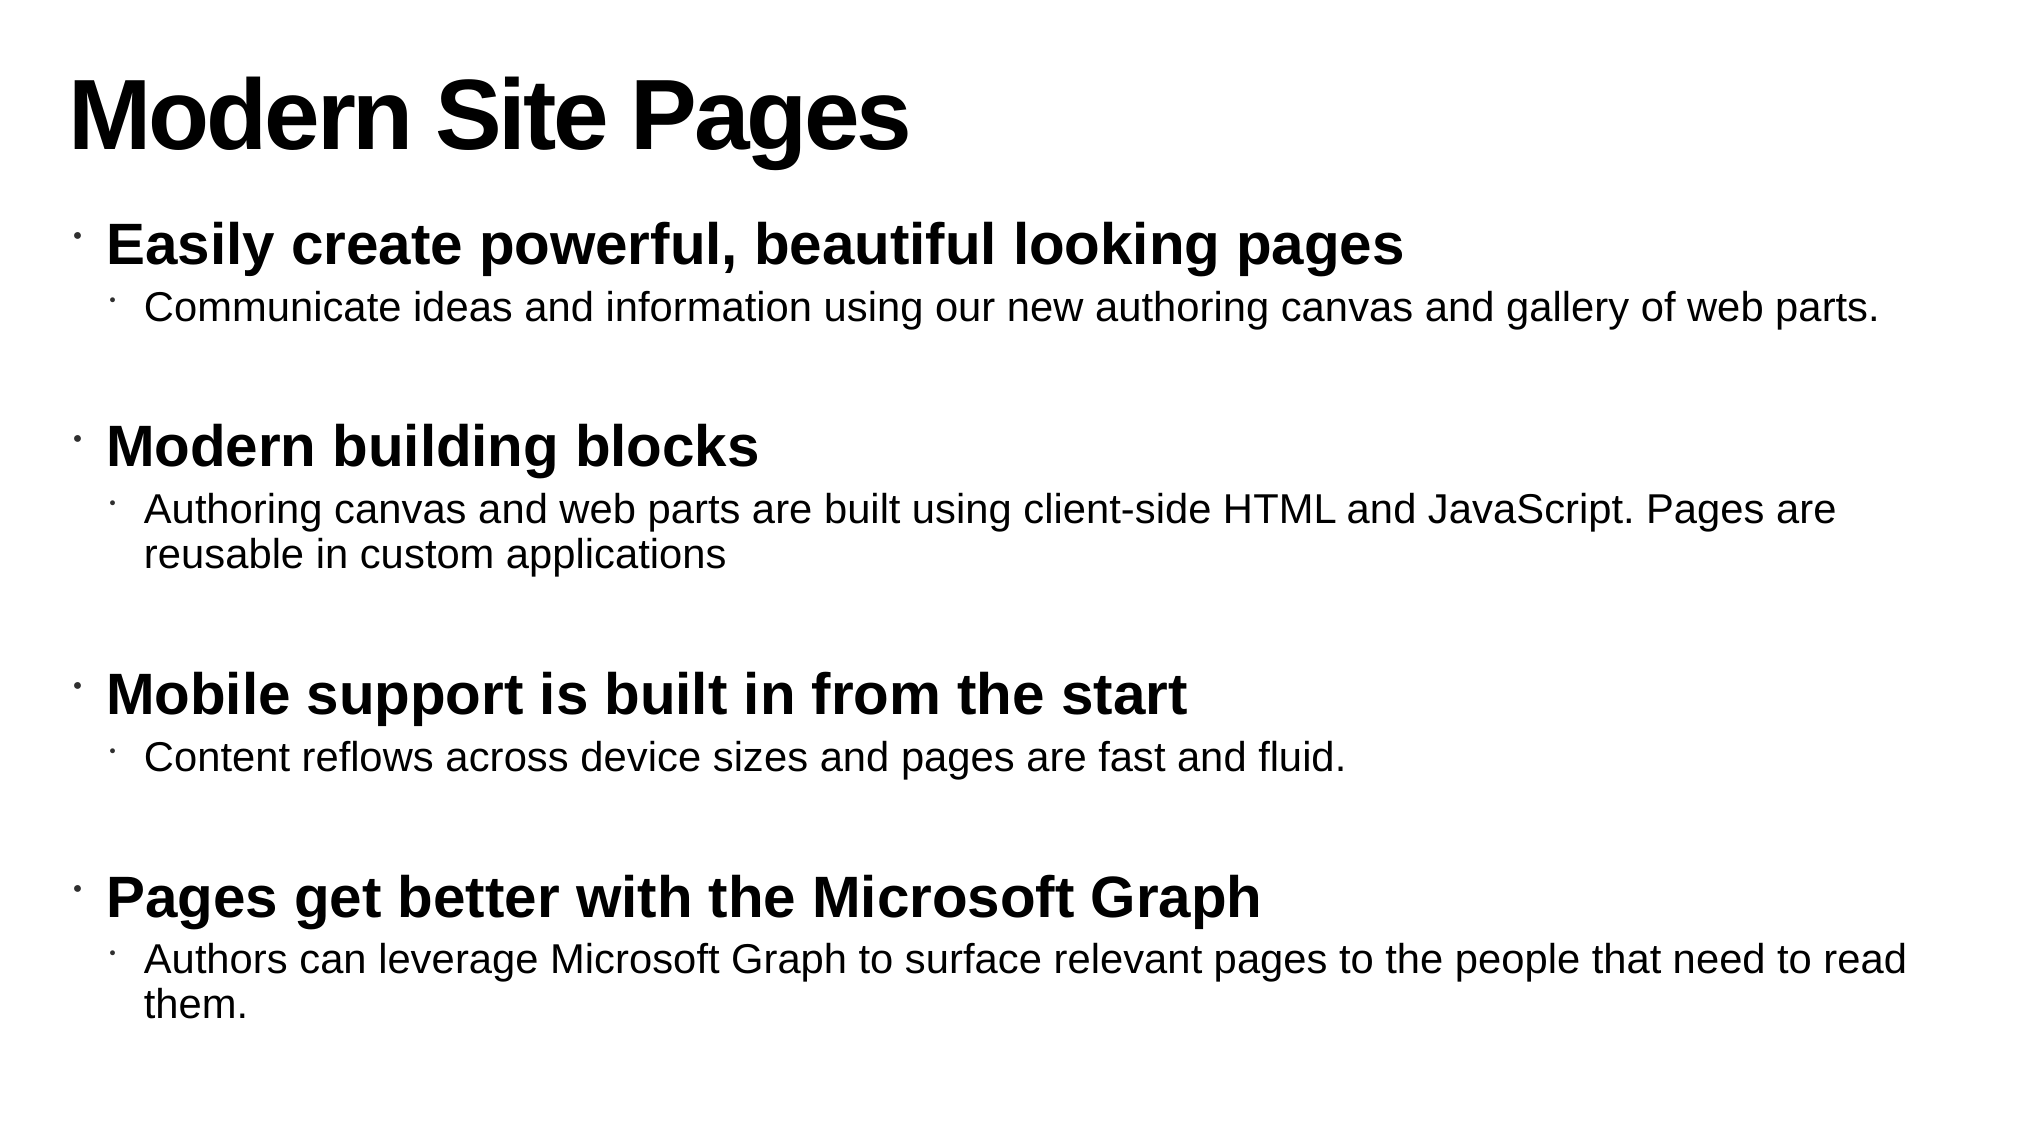

# Modern Site Pages
Easily create powerful, beautiful looking pages
Communicate ideas and information using our new authoring canvas and gallery of web parts.

Modern building blocks
Authoring canvas and web parts are built using client-side HTML and JavaScript. Pages are reusable in custom applications

Mobile support is built in from the start
Content reflows across device sizes and pages are fast and fluid.

Pages get better with the Microsoft Graph
Authors can leverage Microsoft Graph to surface relevant pages to the people that need to read them.